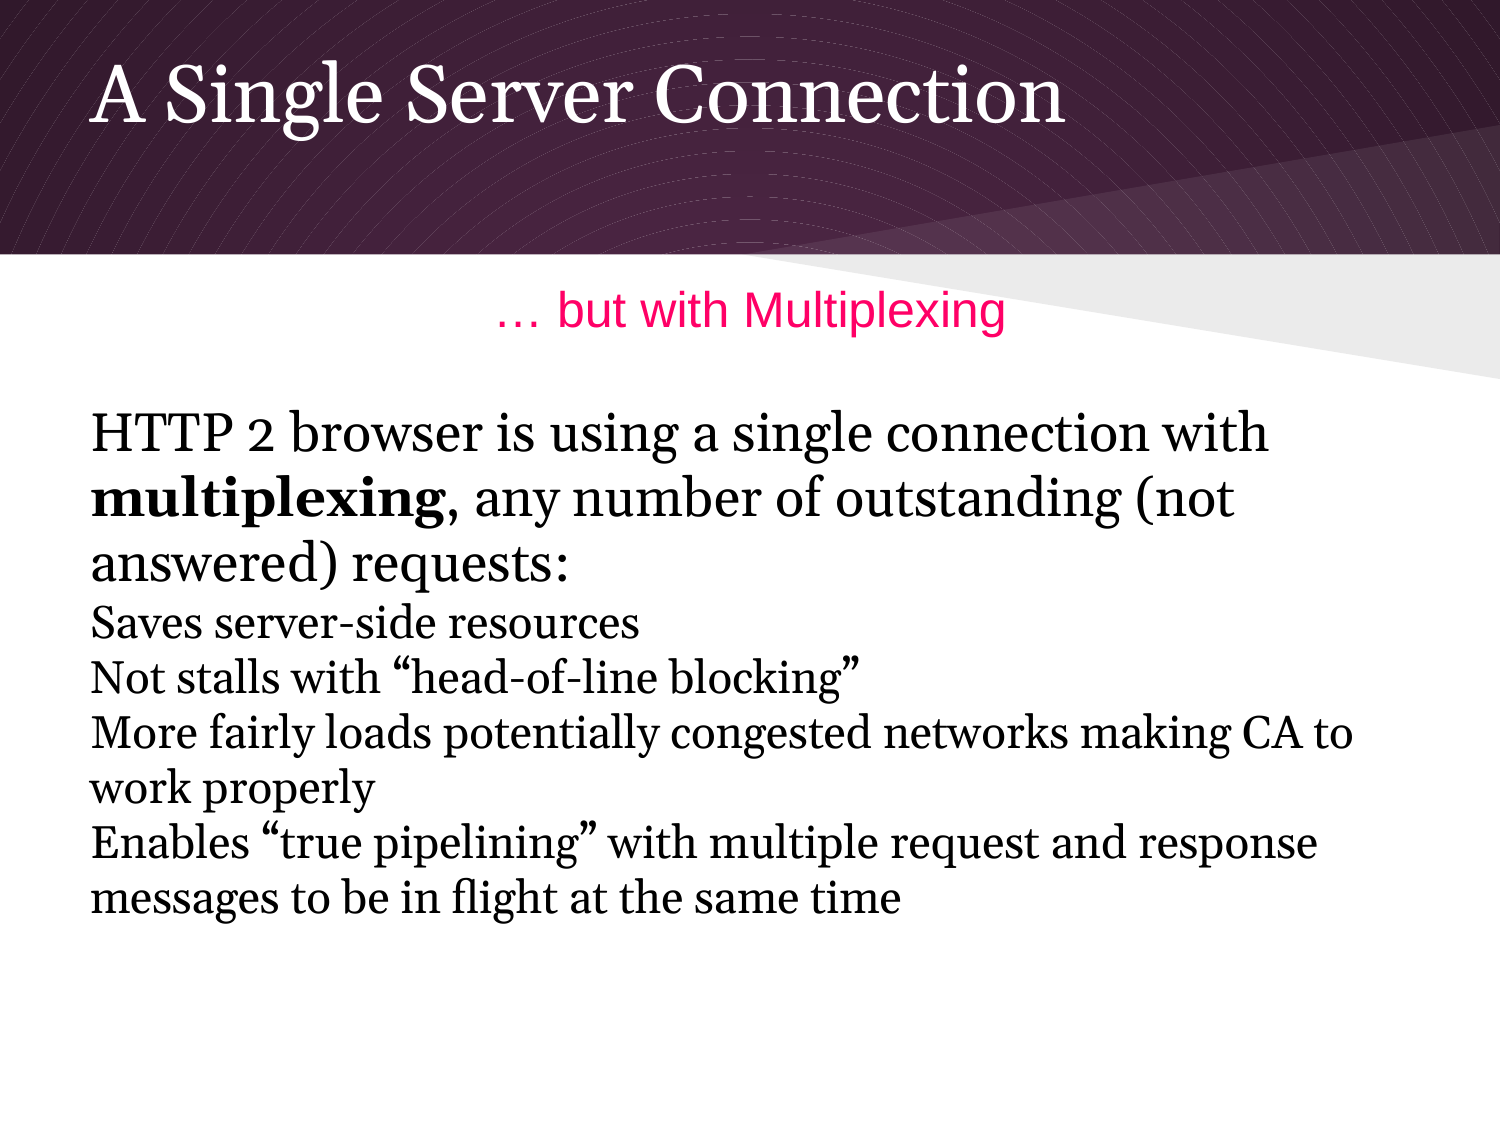

# A Single Server Connection
… but with Multiplexing

HTTP 2 browser is using a single connection with multiplexing, any number of outstanding (not answered) requests:
Saves server-side resources
Not stalls with “head-of-line blocking”
More fairly loads potentially congested networks making CA to work properly
Enables “true pipelining” with multiple request and response messages to be in flight at the same time